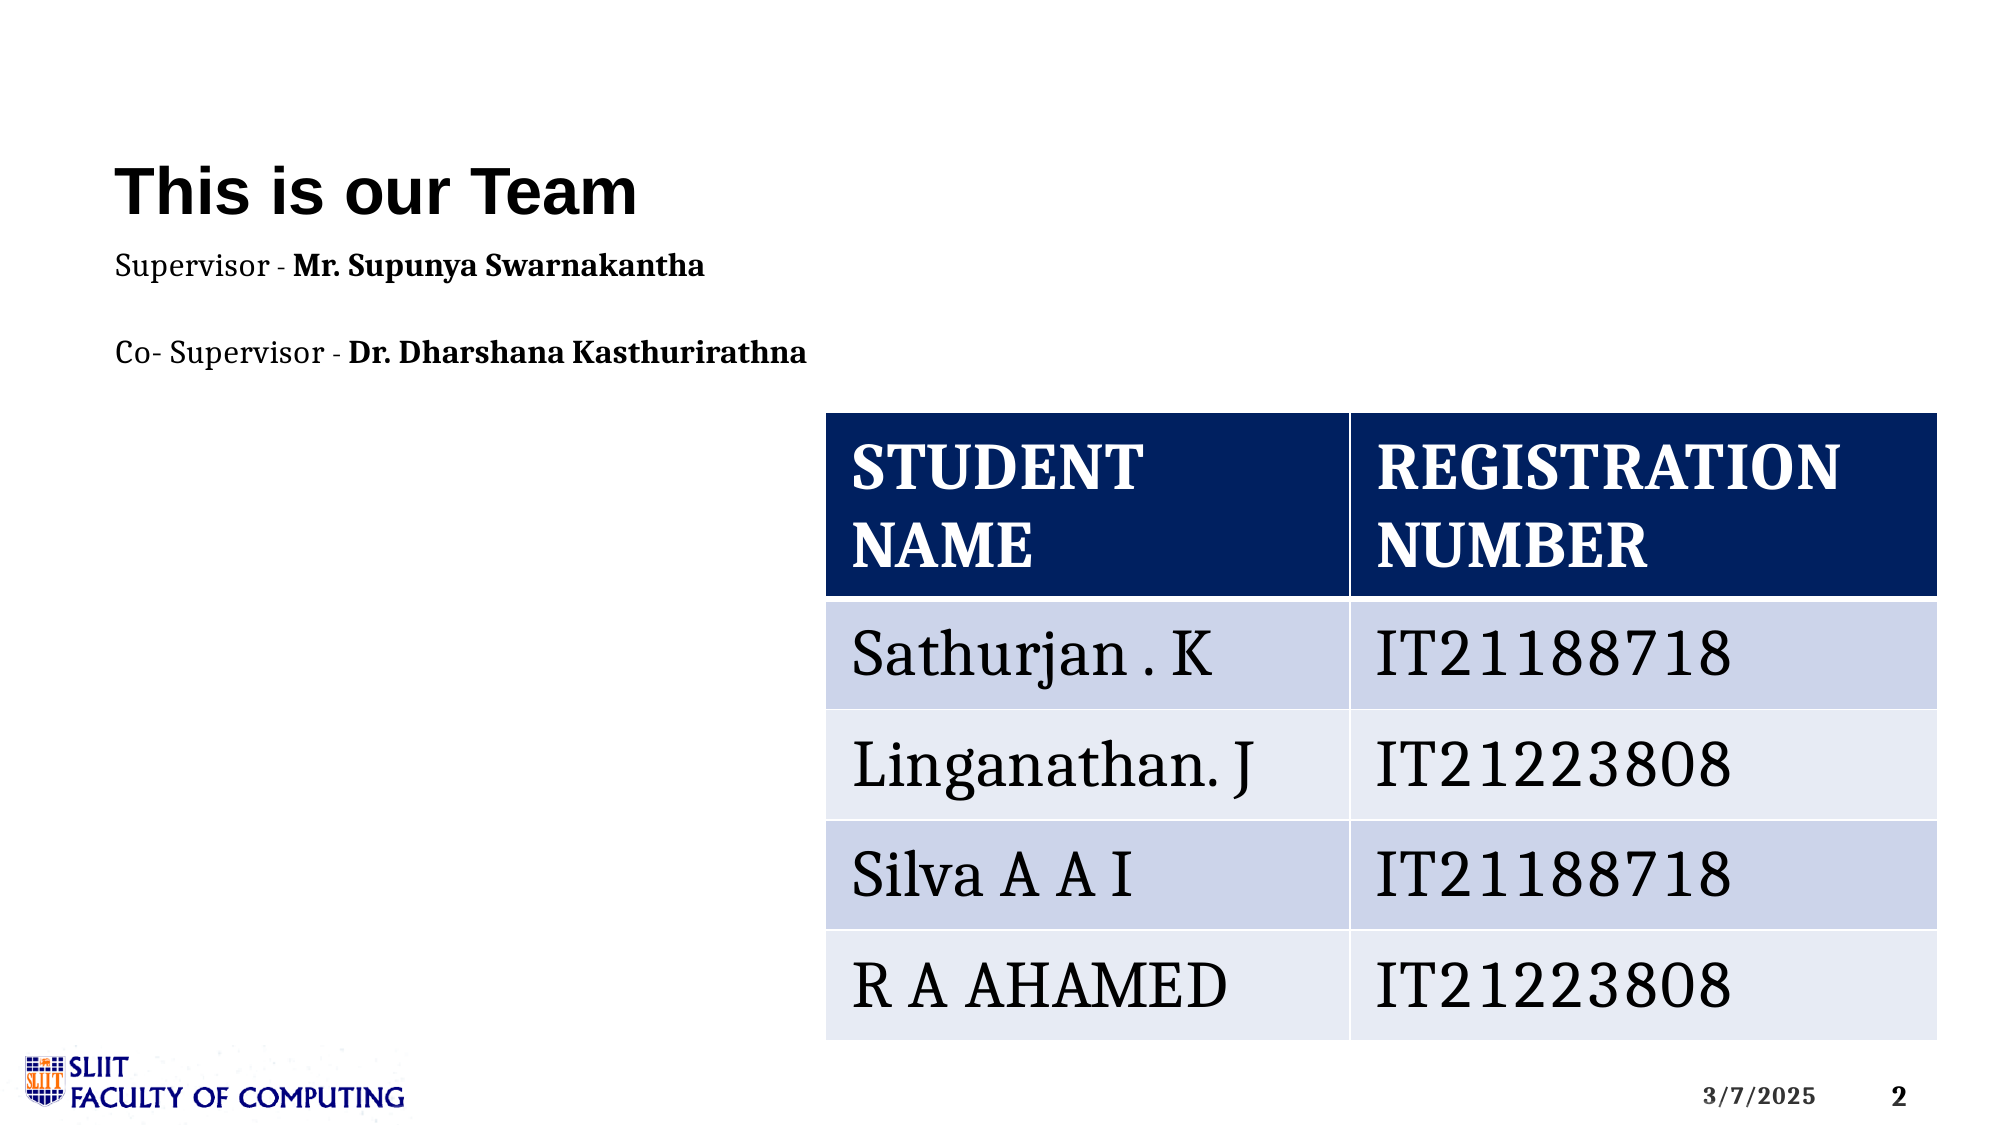

This is our Team
Supervisor - Mr. Supunya Swarnakantha

Co- Supervisor - Dr. Dharshana Kasthurirathna

| STUDENT NAME | REGISTRATION NUMBER |
| --- | --- |
| Sathurjan . K | IT21188718 |
| Linganathan. J | IT21223808 |
| Silva A A I | IT21188718 |
| R A AHAMED | IT21223808 |